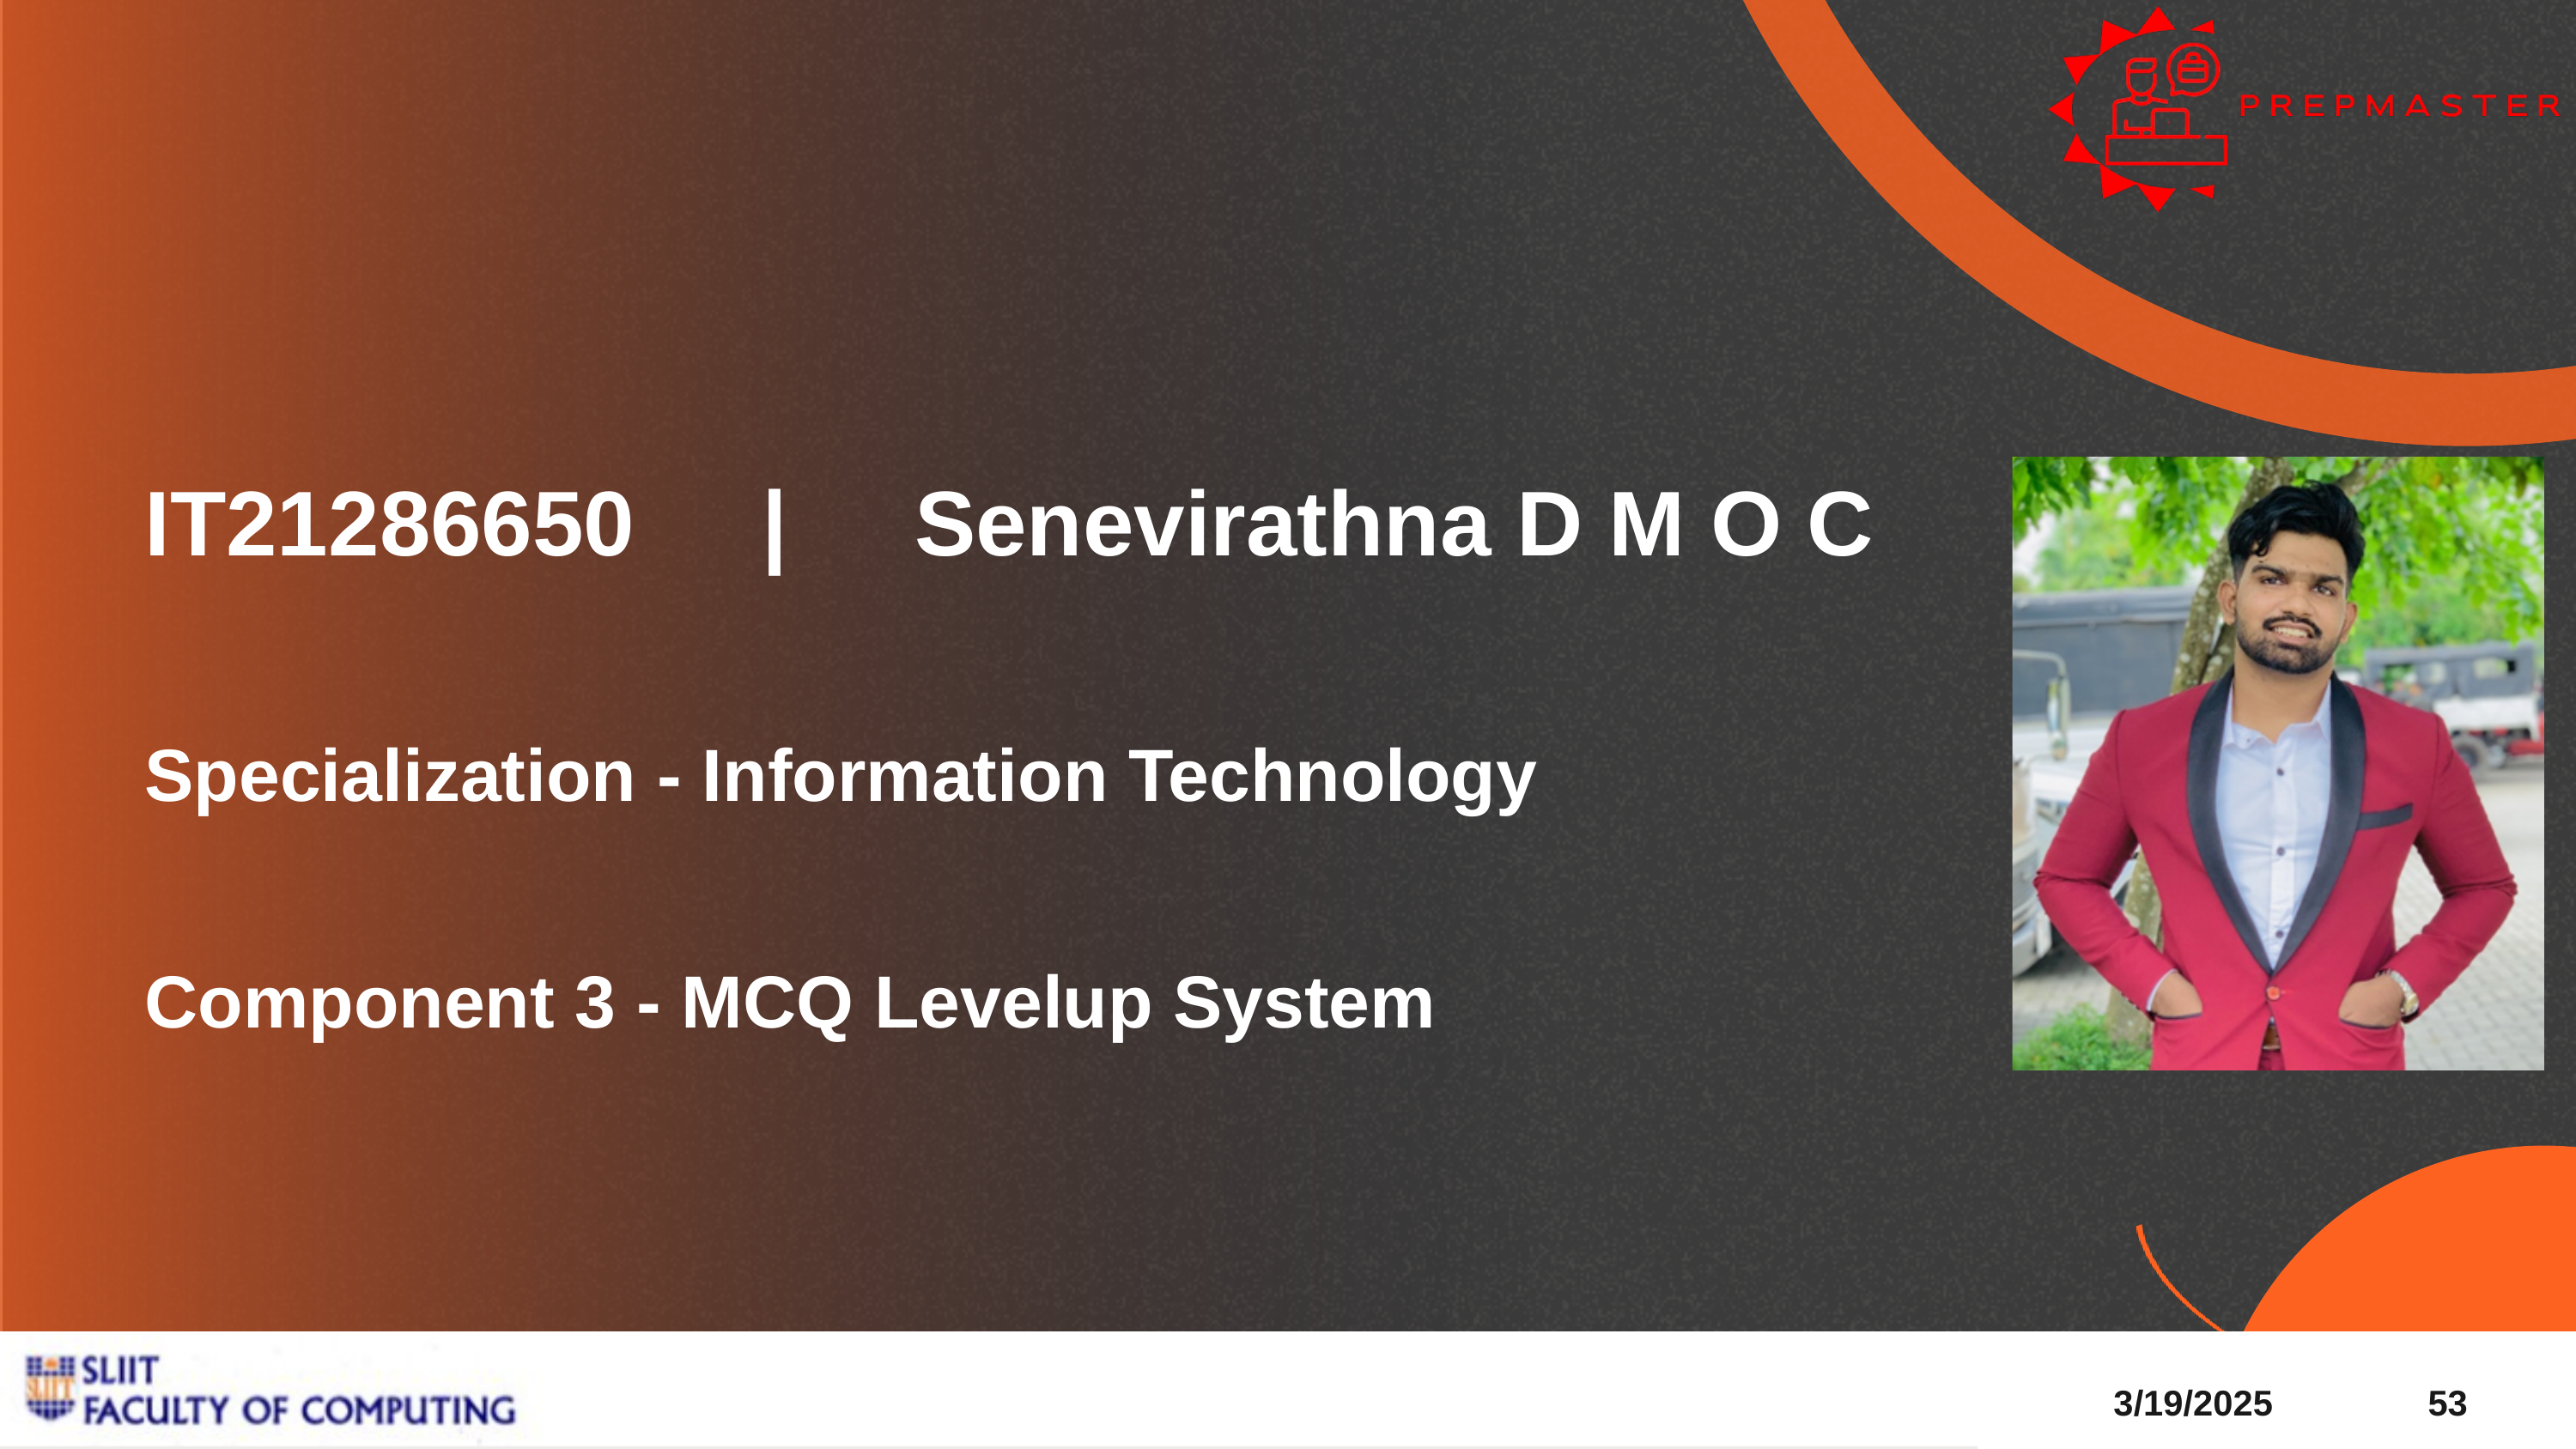

IT21286650     |     Senevirathna D M O C

Specialization - Information Technology
Component 3 - MCQ Levelup System

3/19/2025
53